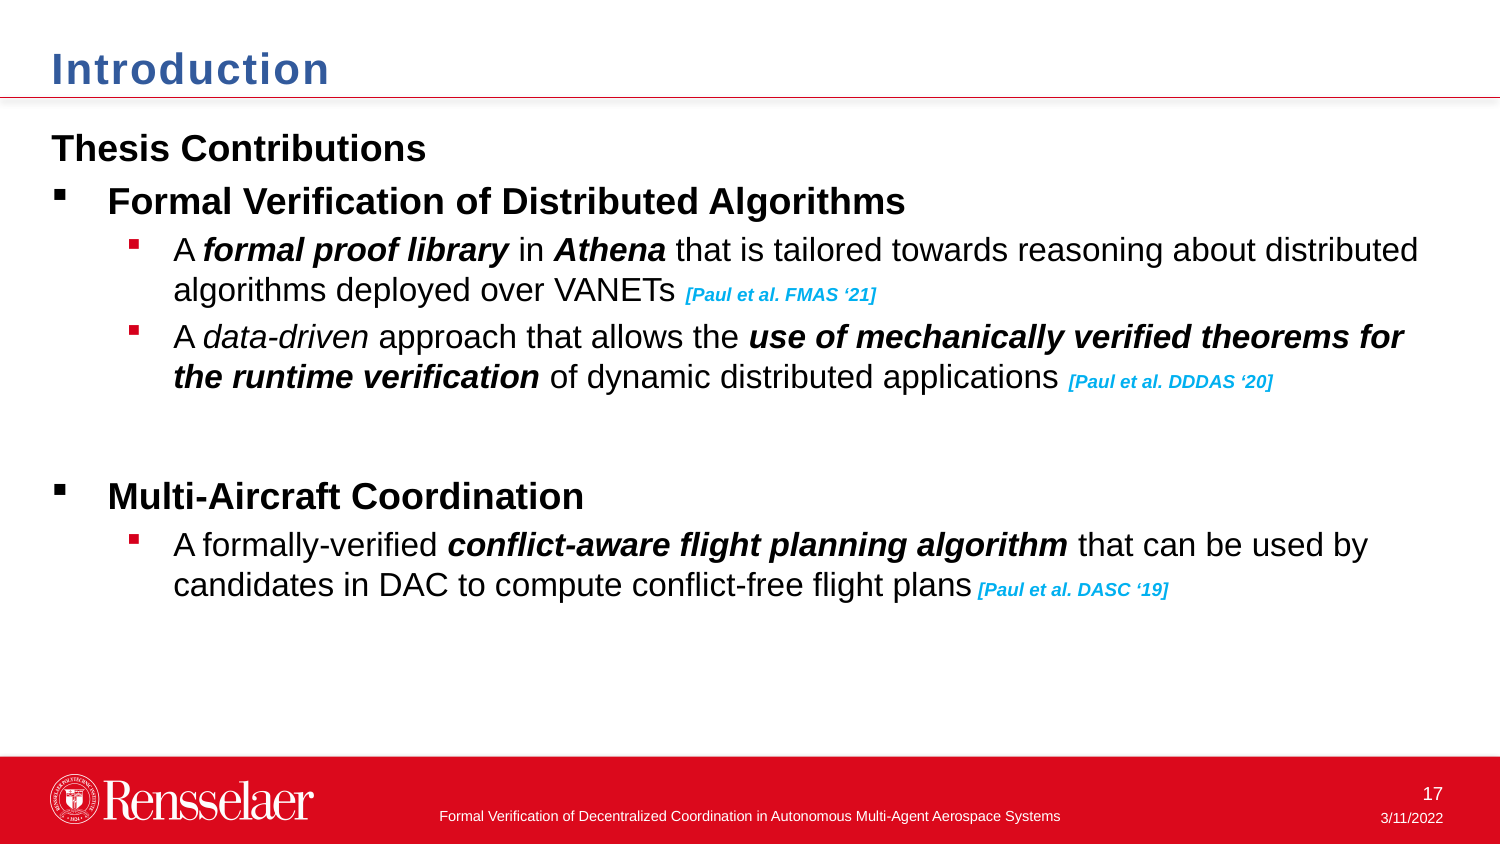

Introduction
Thesis Contributions
Formal Verification of Distributed Algorithms
A formal proof library in Athena that is tailored towards reasoning about distributed algorithms deployed over VANETs [Paul et al. FMAS ‘21]
A data-driven approach that allows the use of mechanically verified theorems for the runtime verification of dynamic distributed applications [Paul et al. DDDAS ‘20]

Multi-Aircraft Coordination
A formally-verified conflict-aware flight planning algorithm that can be used by candidates in DAC to compute conflict-free flight plans [Paul et al. DASC ‘19]